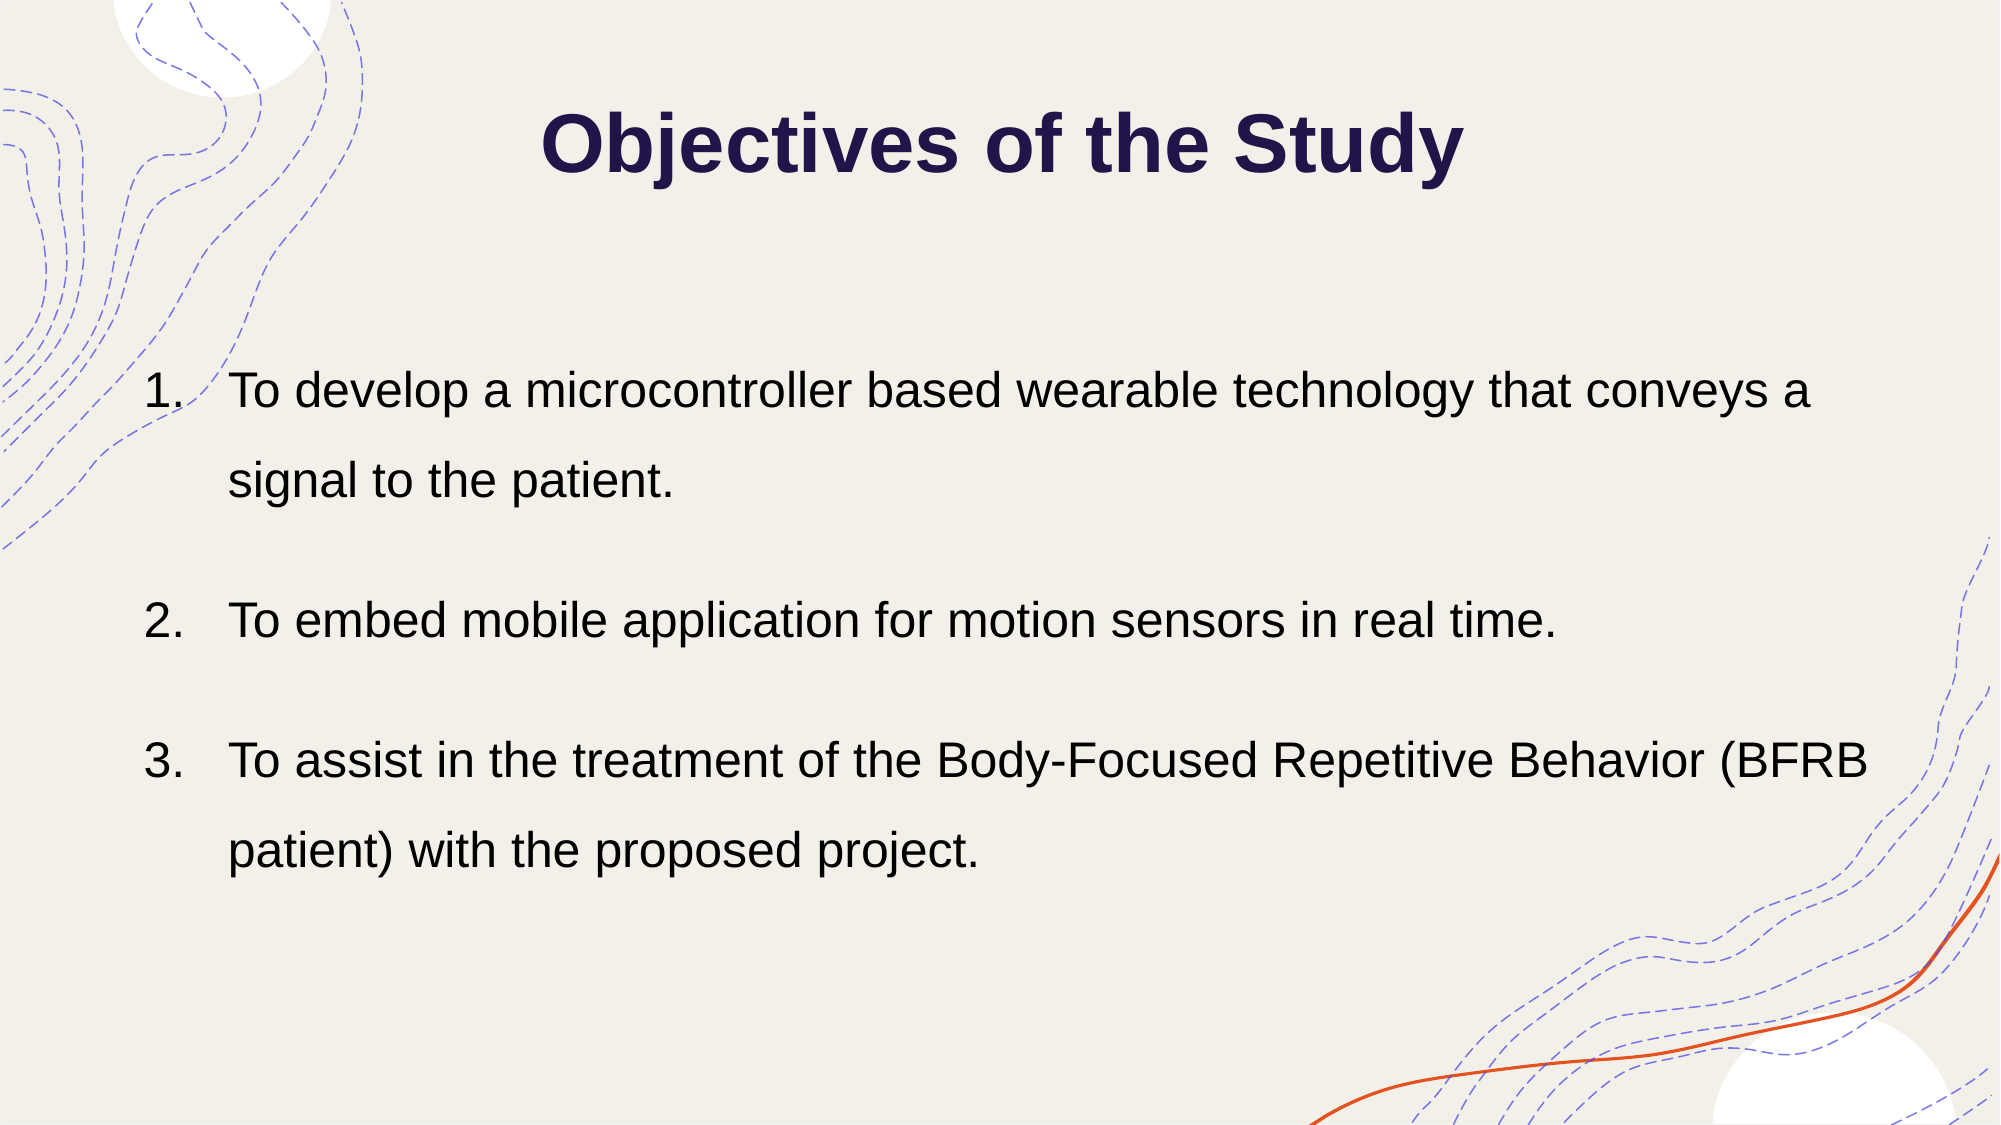

# Objectives of the Study
To develop a microcontroller based wearable technology that conveys a signal to the patient.
To embed mobile application for motion sensors in real time.
To assist in the treatment of the Body-Focused Repetitive Behavior (BFRB patient) with the proposed project.